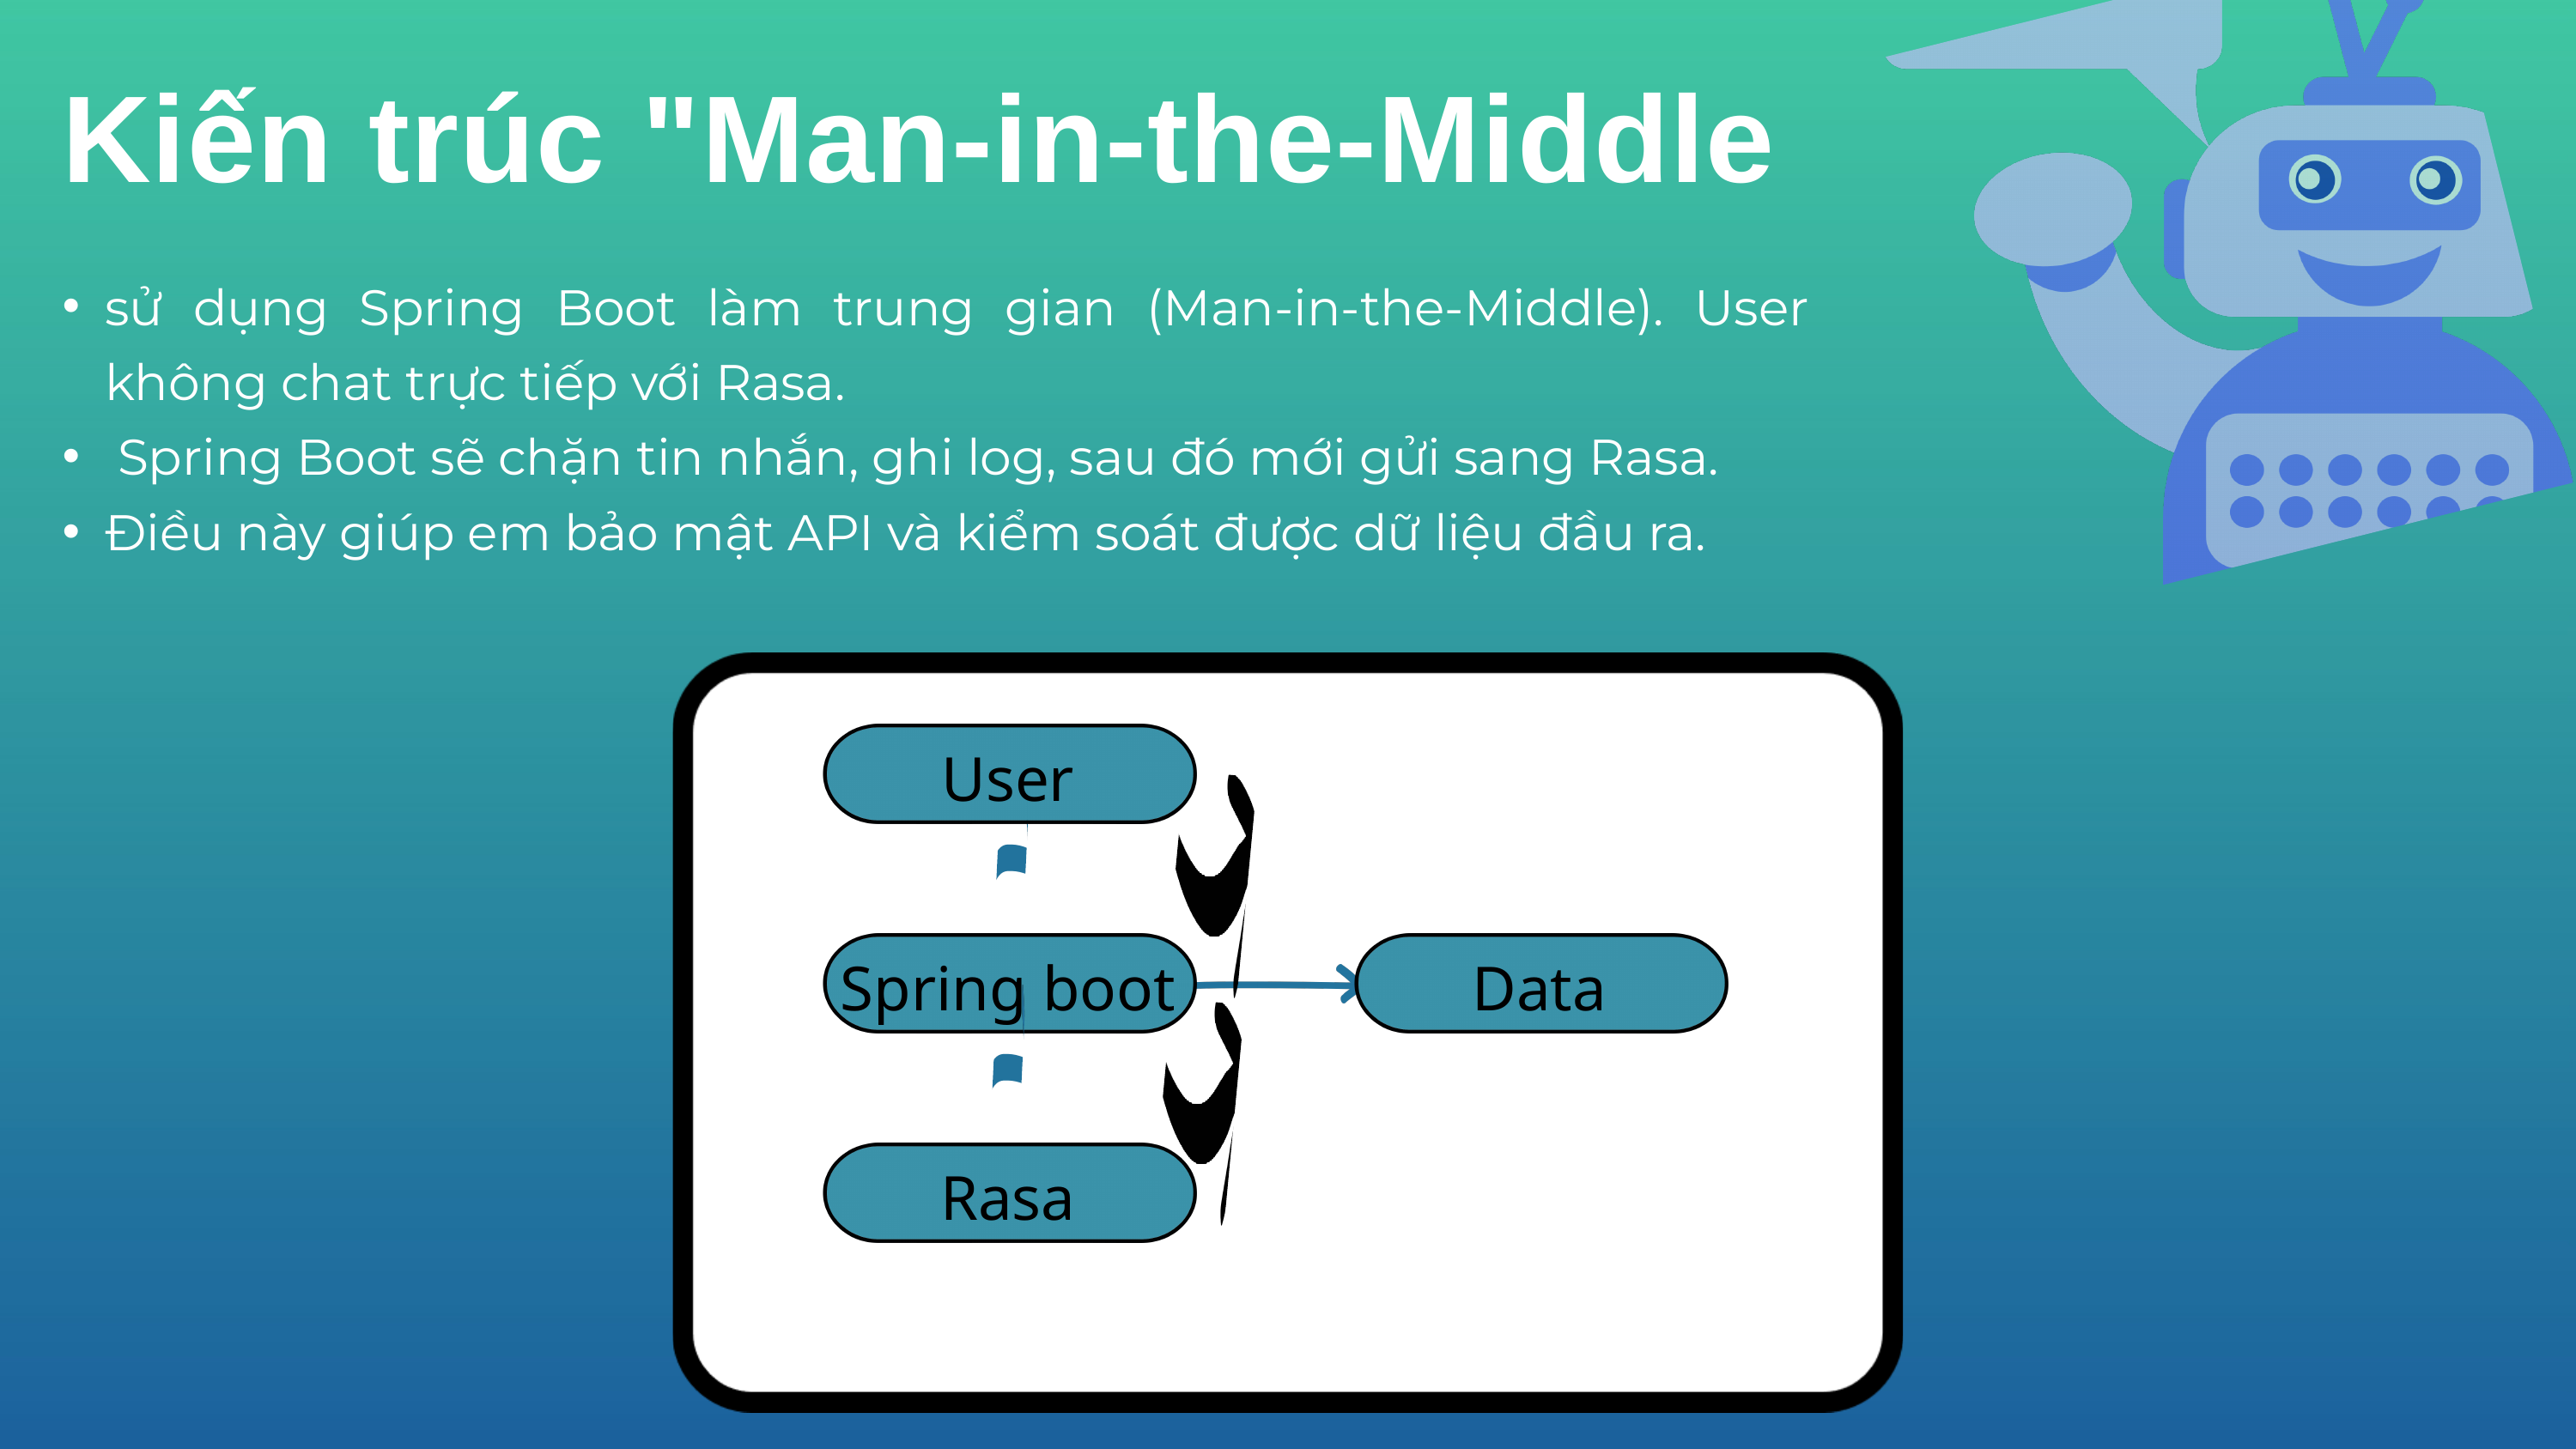

Kiến trúc "Man-in-the-Middle
sử dụng Spring Boot làm trung gian (Man-in-the-Middle). User không chat trực tiếp với Rasa.
 Spring Boot sẽ chặn tin nhắn, ghi log, sau đó mới gửi sang Rasa.
Điều này giúp em bảo mật API và kiểm soát được dữ liệu đầu ra.

User

Spring boot
Data

Rasa